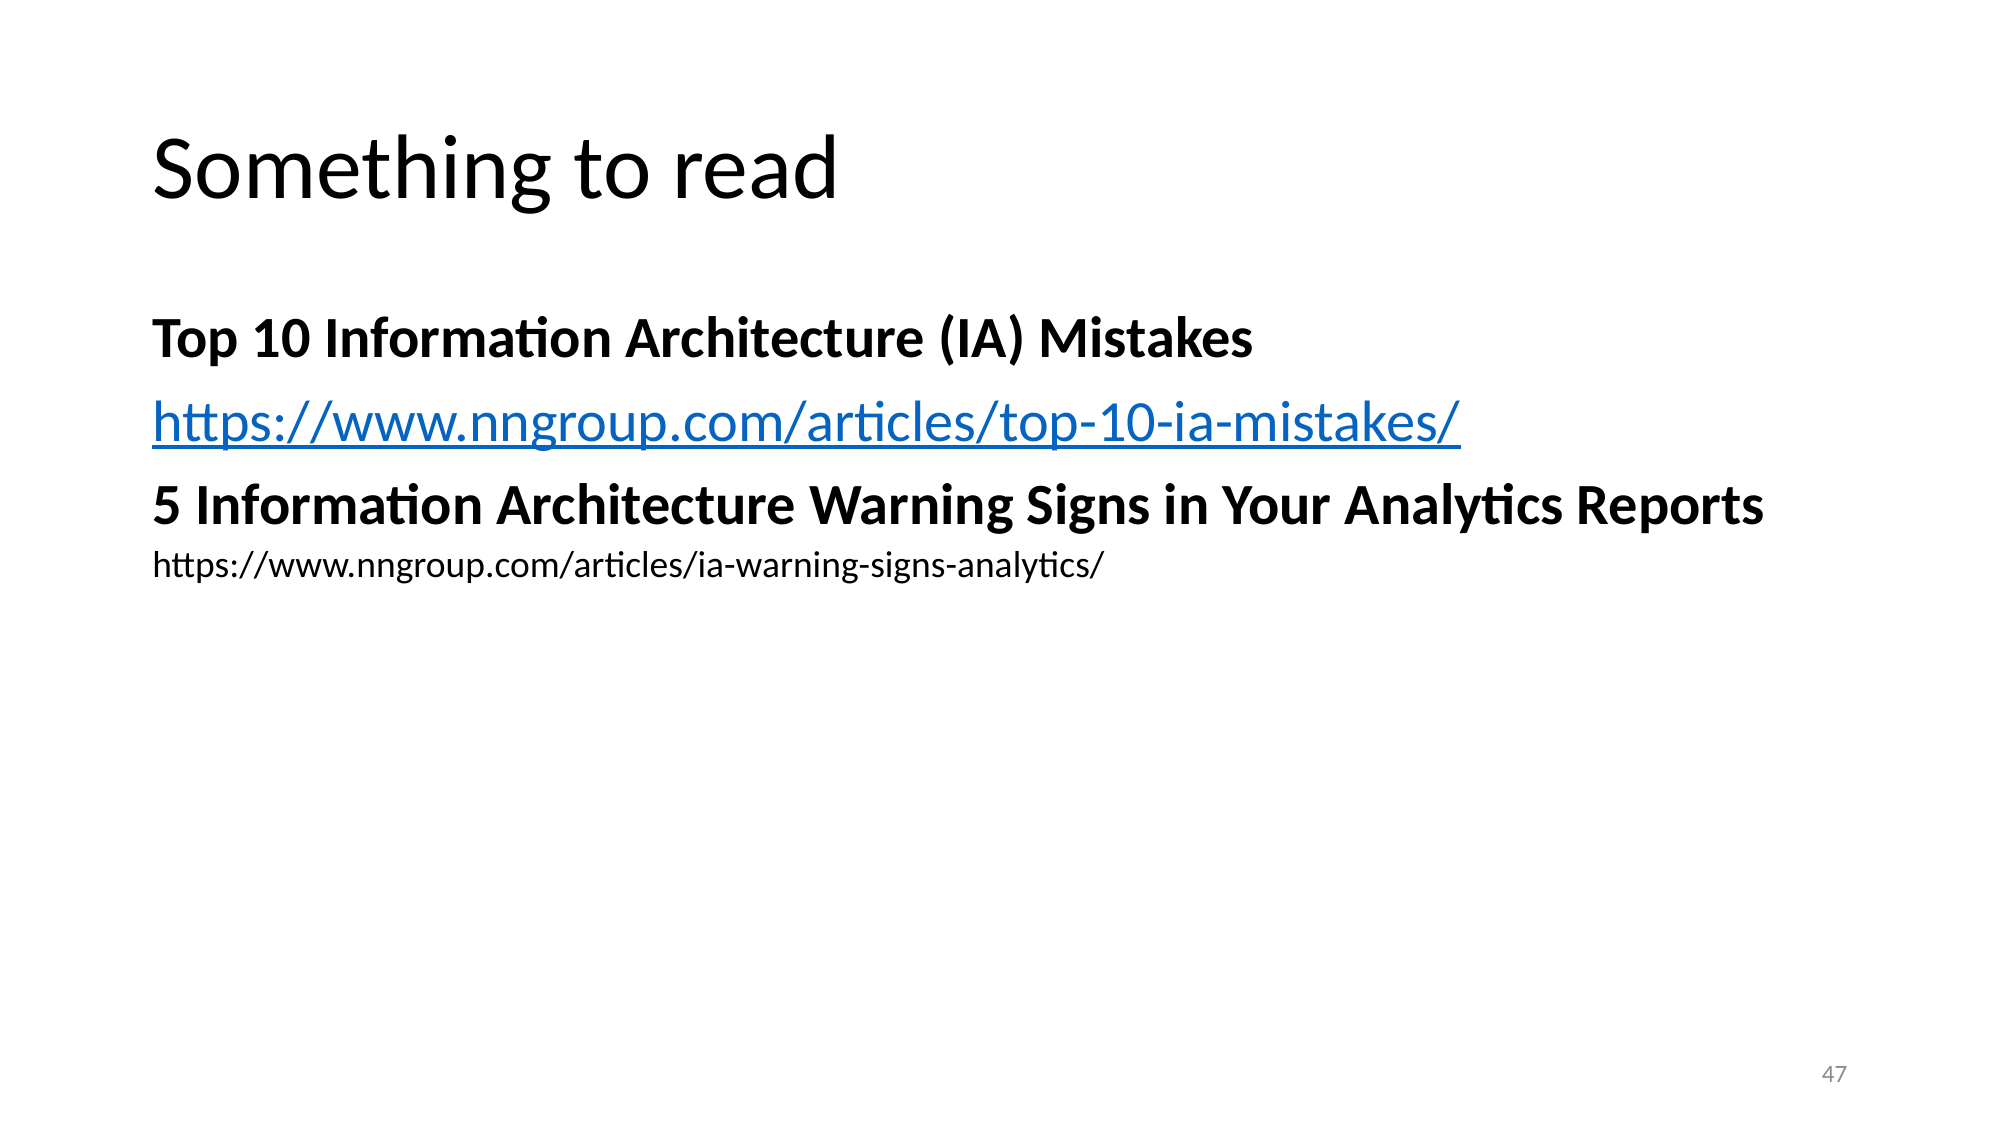

# Something to read
Top 10 Information Architecture (IA) Mistakes
https://www.nngroup.com/articles/top-10-ia-mistakes/
5 Information Architecture Warning Signs in Your Analytics Reports
https://www.nngroup.com/articles/ia-warning-signs-analytics/
47